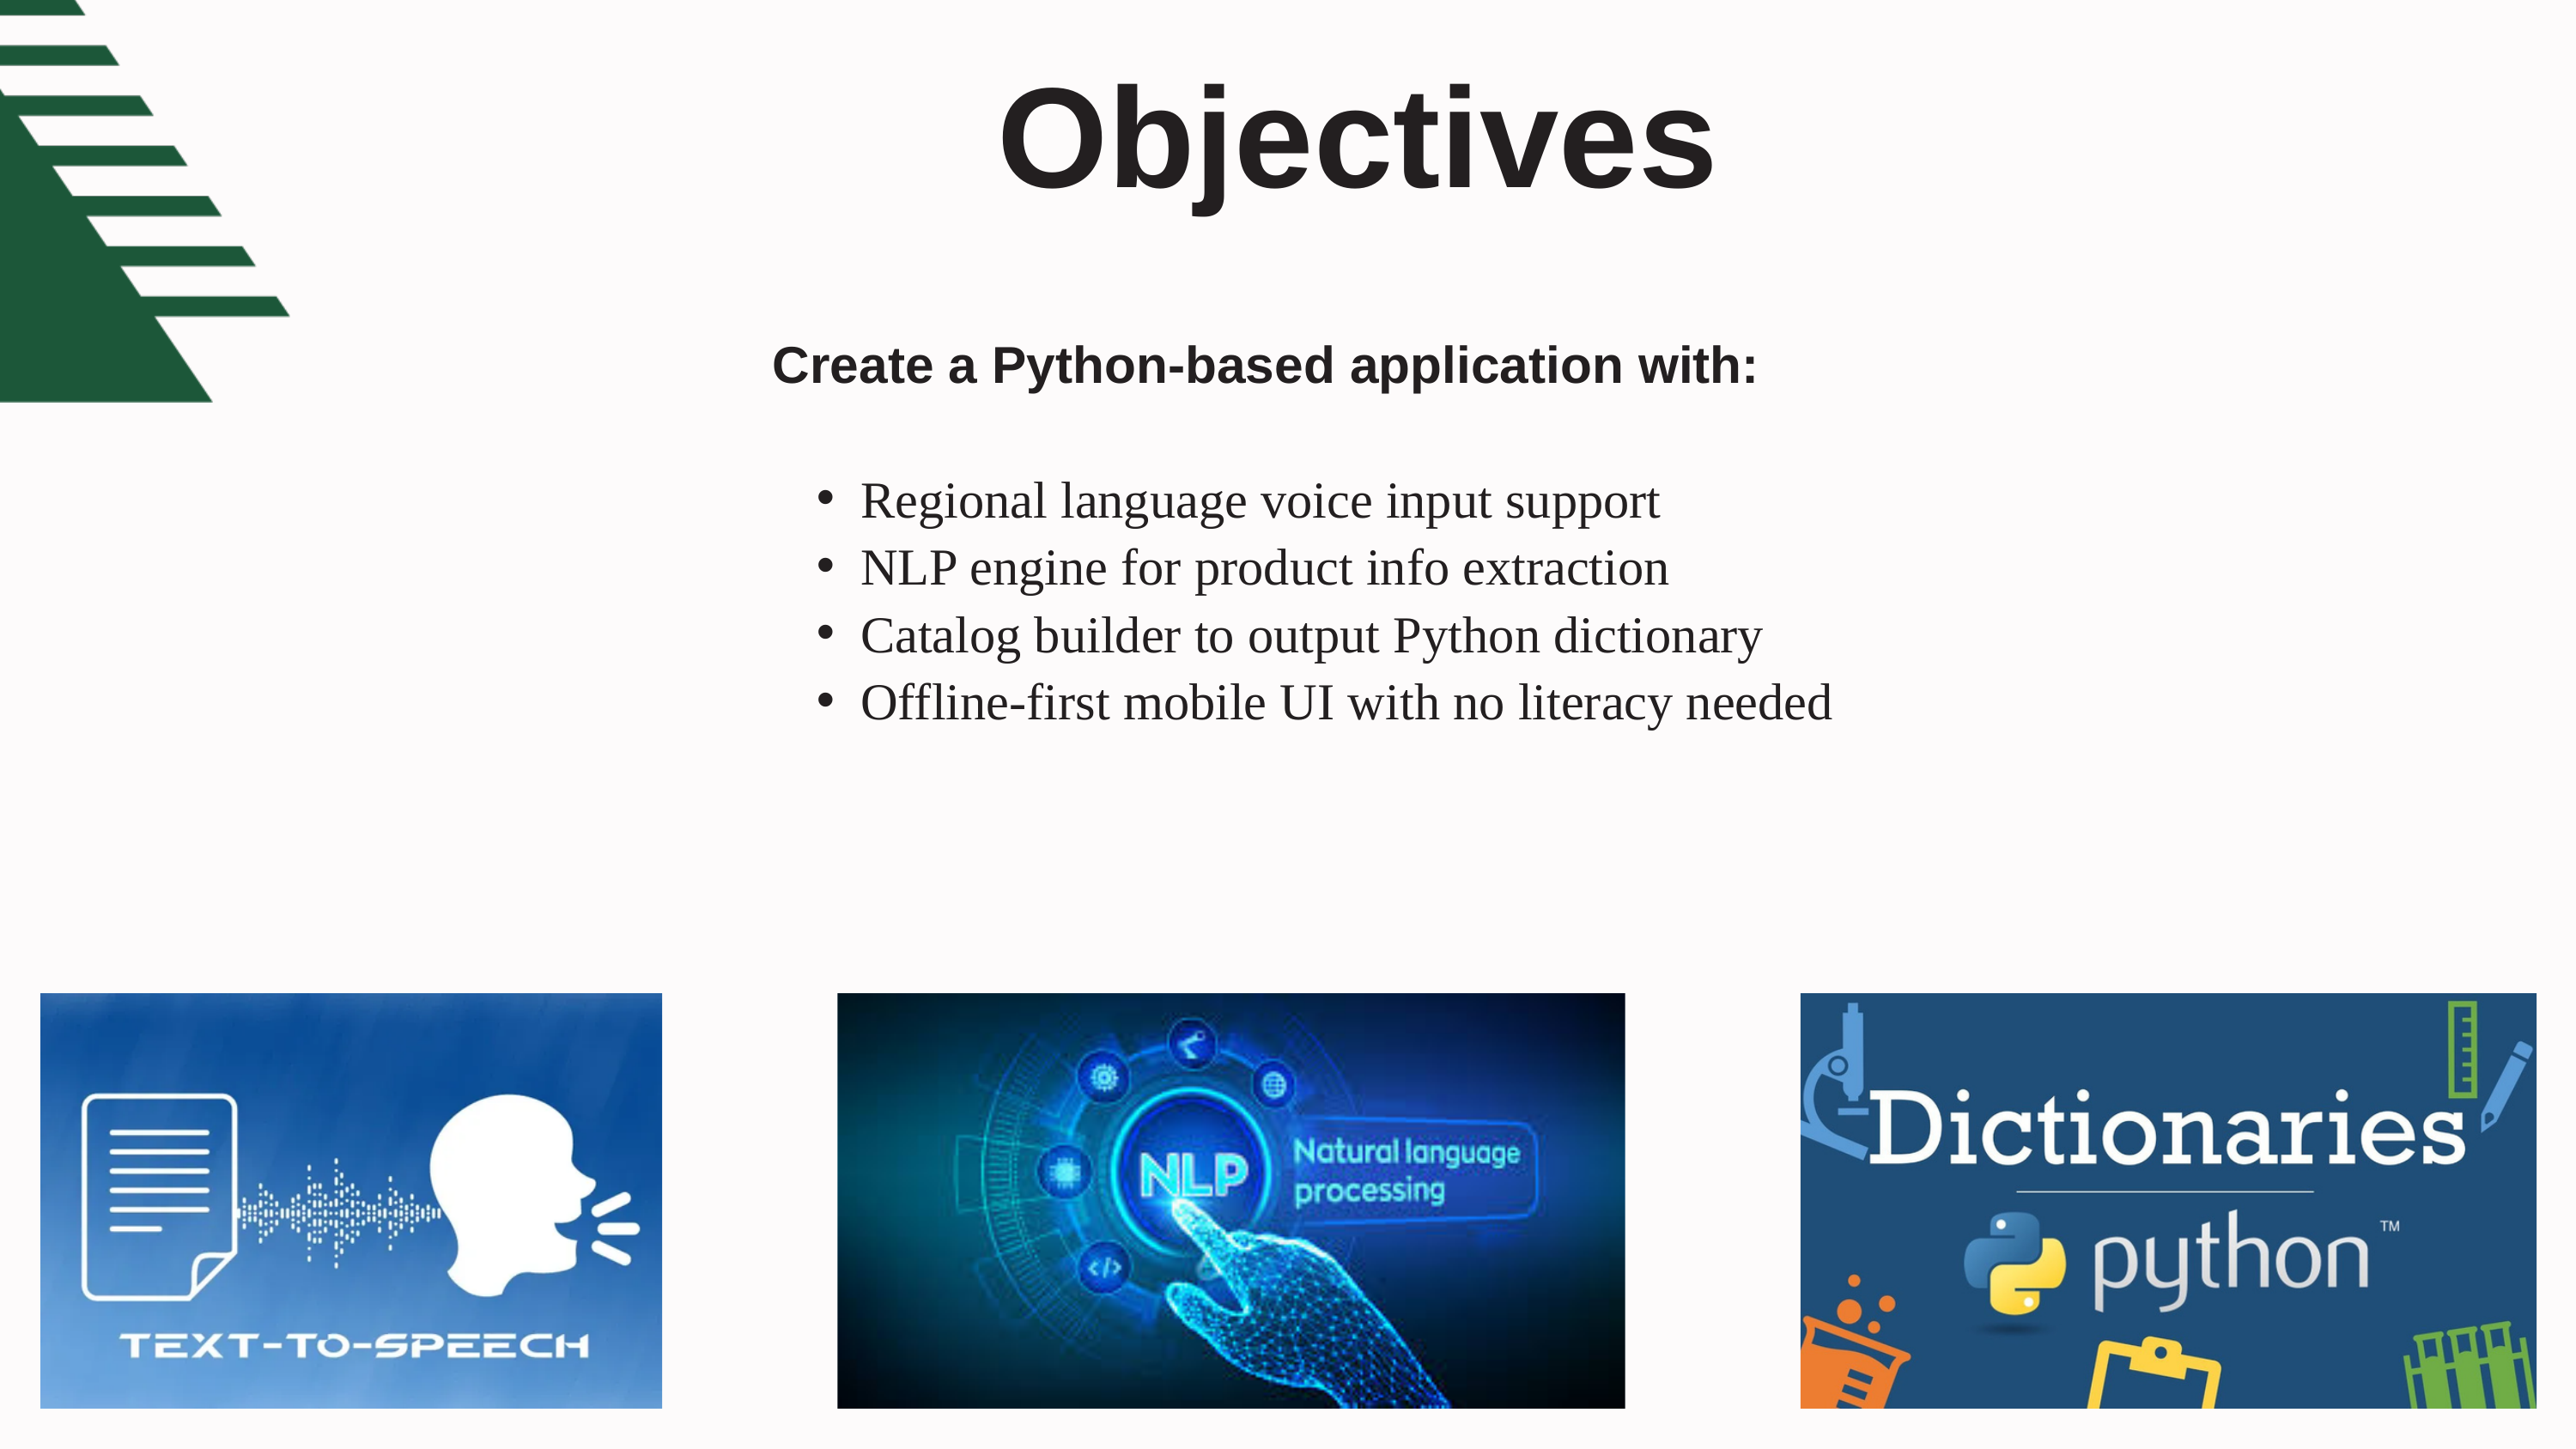

Objectives
Create a Python-based application with:

Regional language voice input support
NLP engine for product info extraction
Catalog builder to output Python dictionary
Offline-first mobile UI with no literacy needed